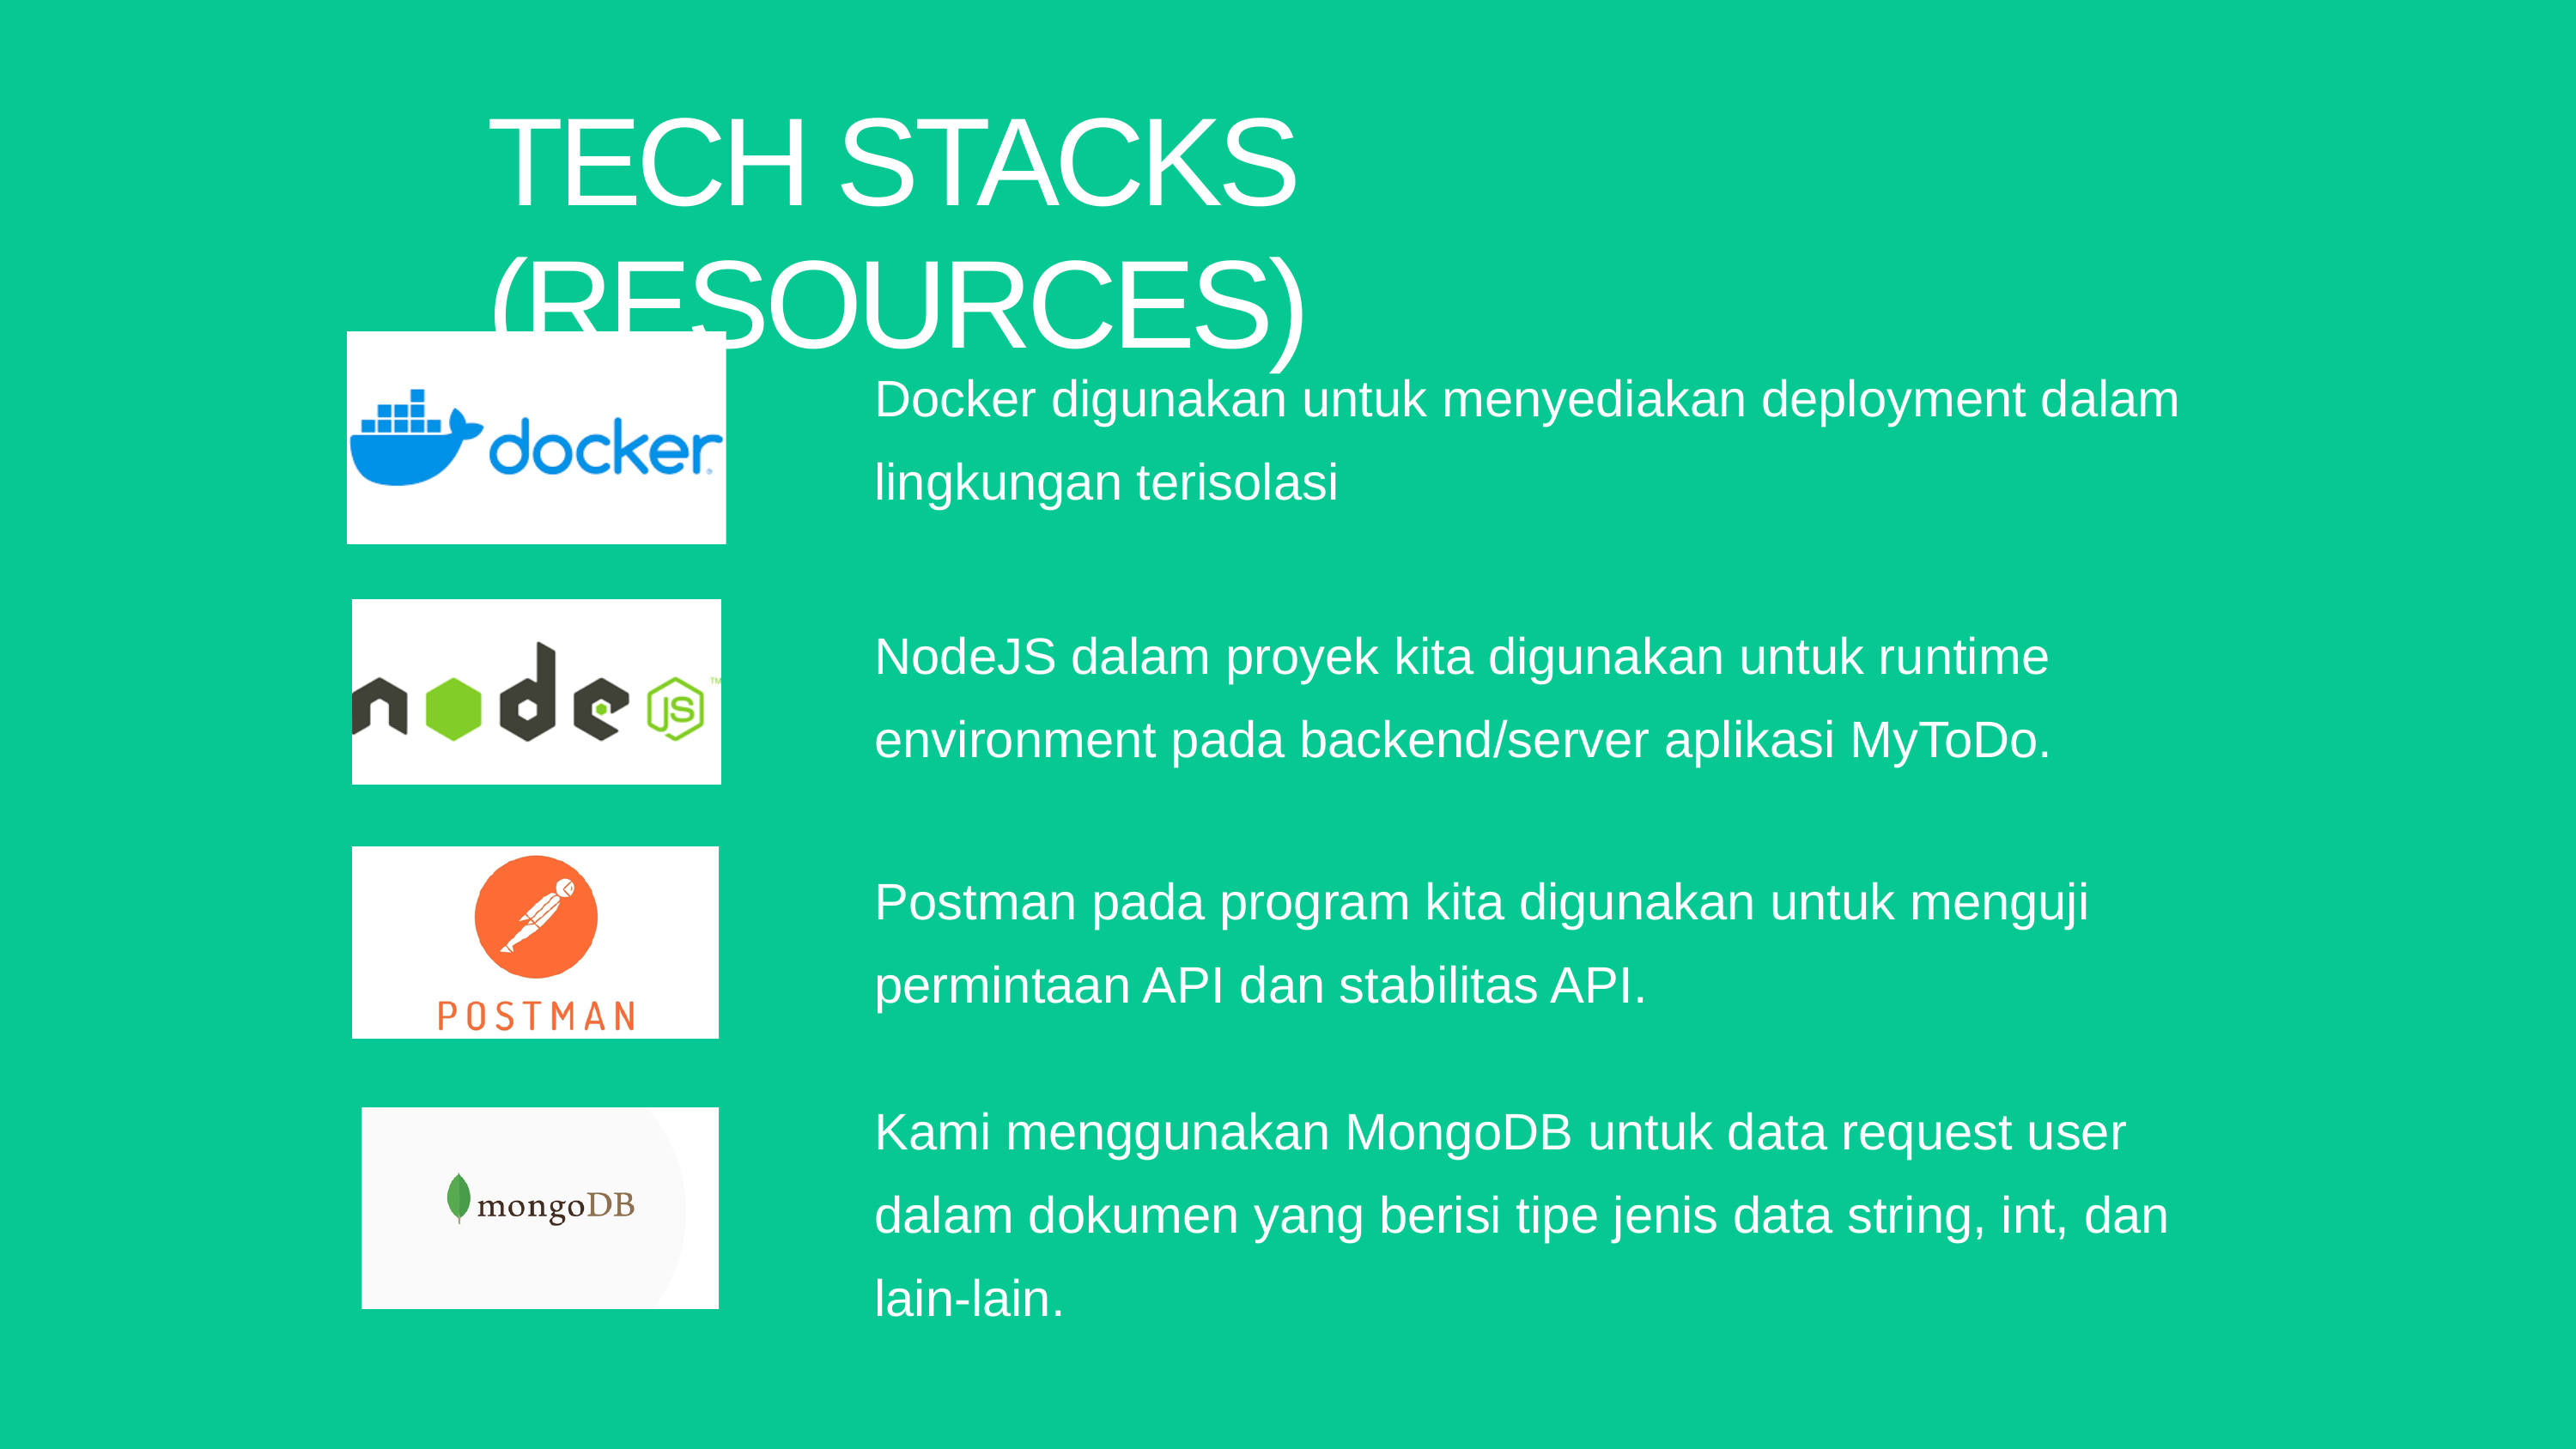

TECH STACKS (RESOURCES)

Docker digunakan untuk menyediakan deployment dalam lingkungan terisolasi

NodeJS dalam proyek kita digunakan untuk runtime environment pada backend/server aplikasi MyToDo.
Postman pada program kita digunakan untuk menguji permintaan API dan stabilitas API.

Kami menggunakan MongoDB untuk data request user dalam dokumen yang berisi tipe jenis data string, int, dan lain-lain.